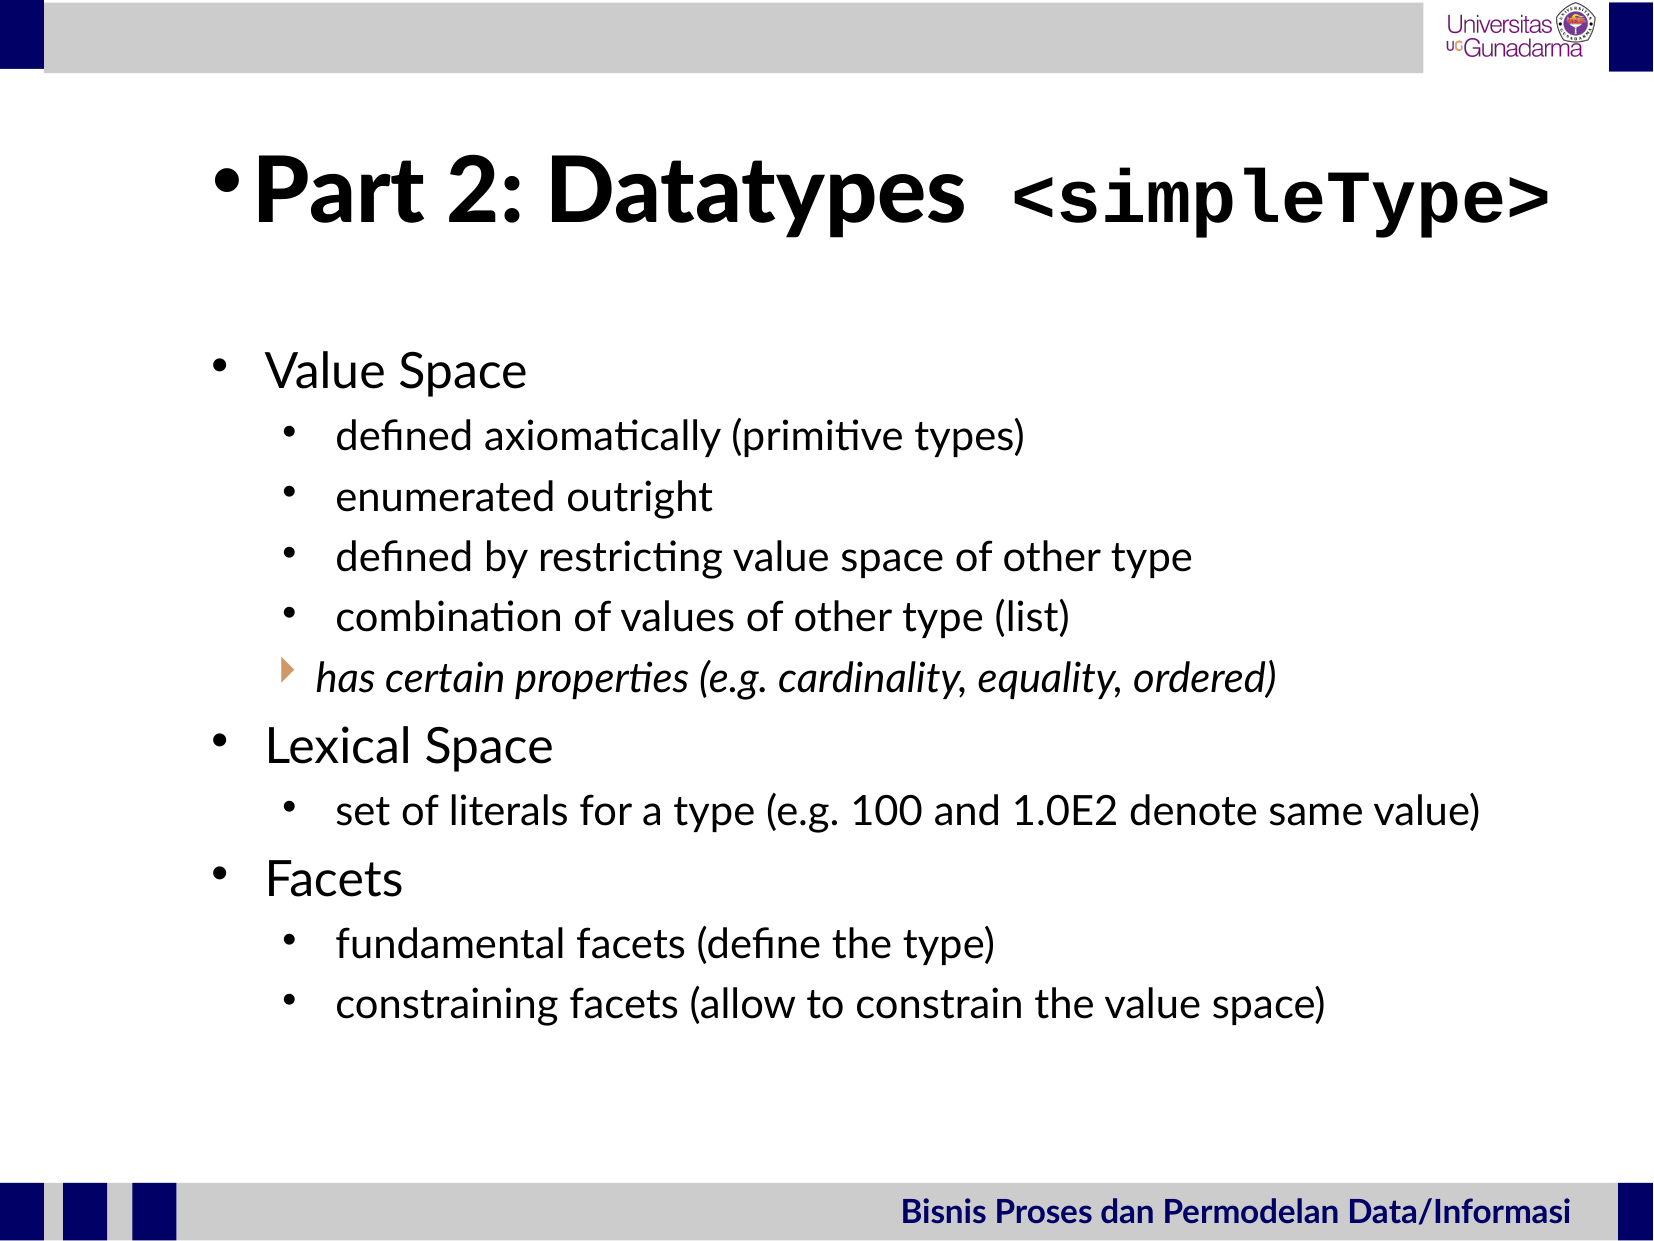

Part 2: Datatypes  <simpleType>
Value Space
defined axiomatically (primitive types)
enumerated outright
defined by restricting value space of other type
combination of values of other type (list)
has certain properties (e.g. cardinality, equality, ordered)
Lexical Space
set of literals for a type (e.g. 100 and 1.0E2 denote same value)
Facets
fundamental facets (define the type)
constraining facets (allow to constrain the value space)